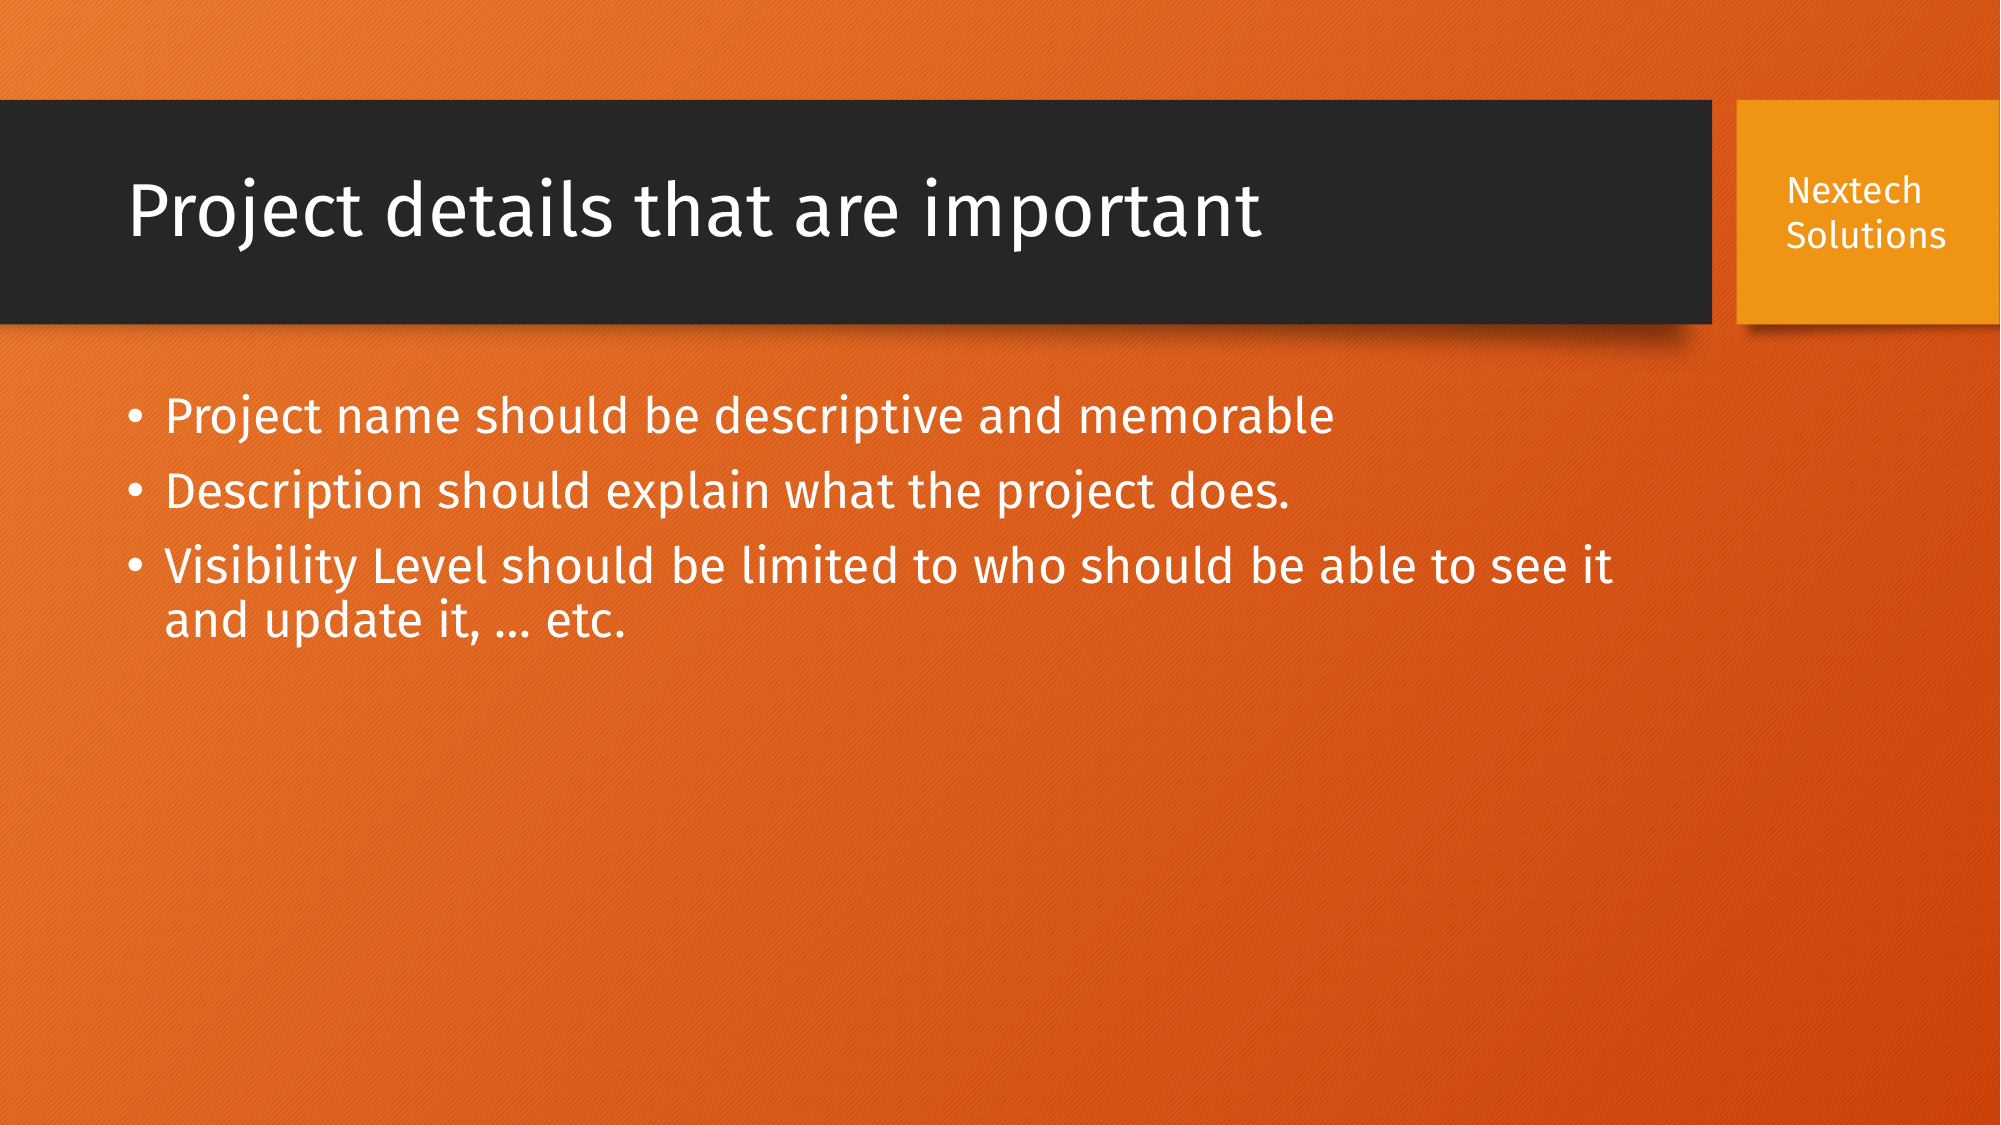

# Project details that are important
Nextech Solutions
Project name should be descriptive and memorable
Description should explain what the project does.
Visibility Level should be limited to who should be able to see it and update it, … etc.